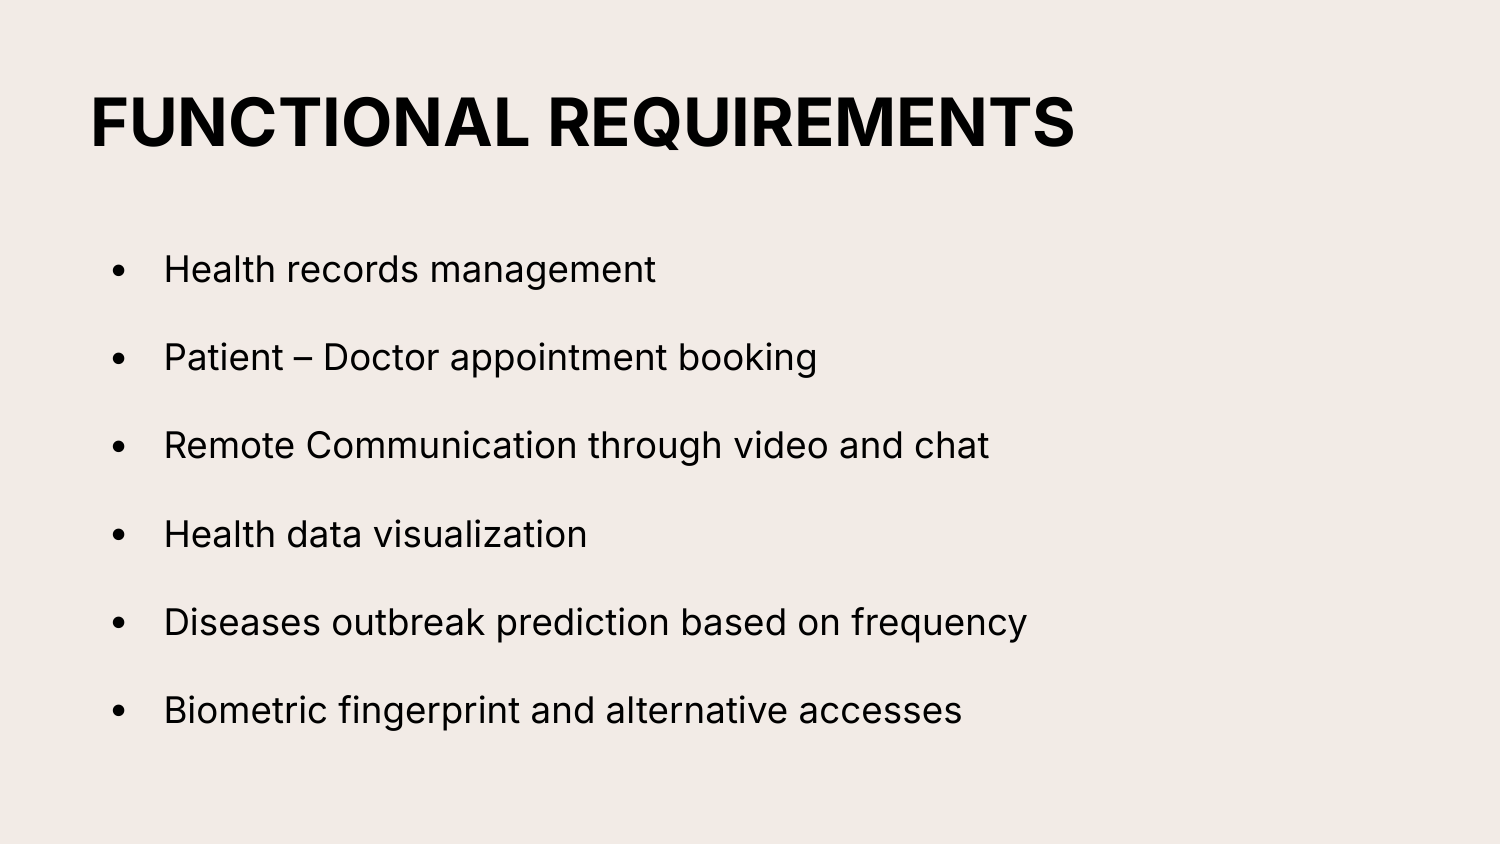

# FUNCTIONAL REQUIREMENTS
Health records management
Patient – Doctor appointment booking
Remote Communication through video and chat
Health data visualization
Diseases outbreak prediction based on frequency
Biometric fingerprint and alternative accesses